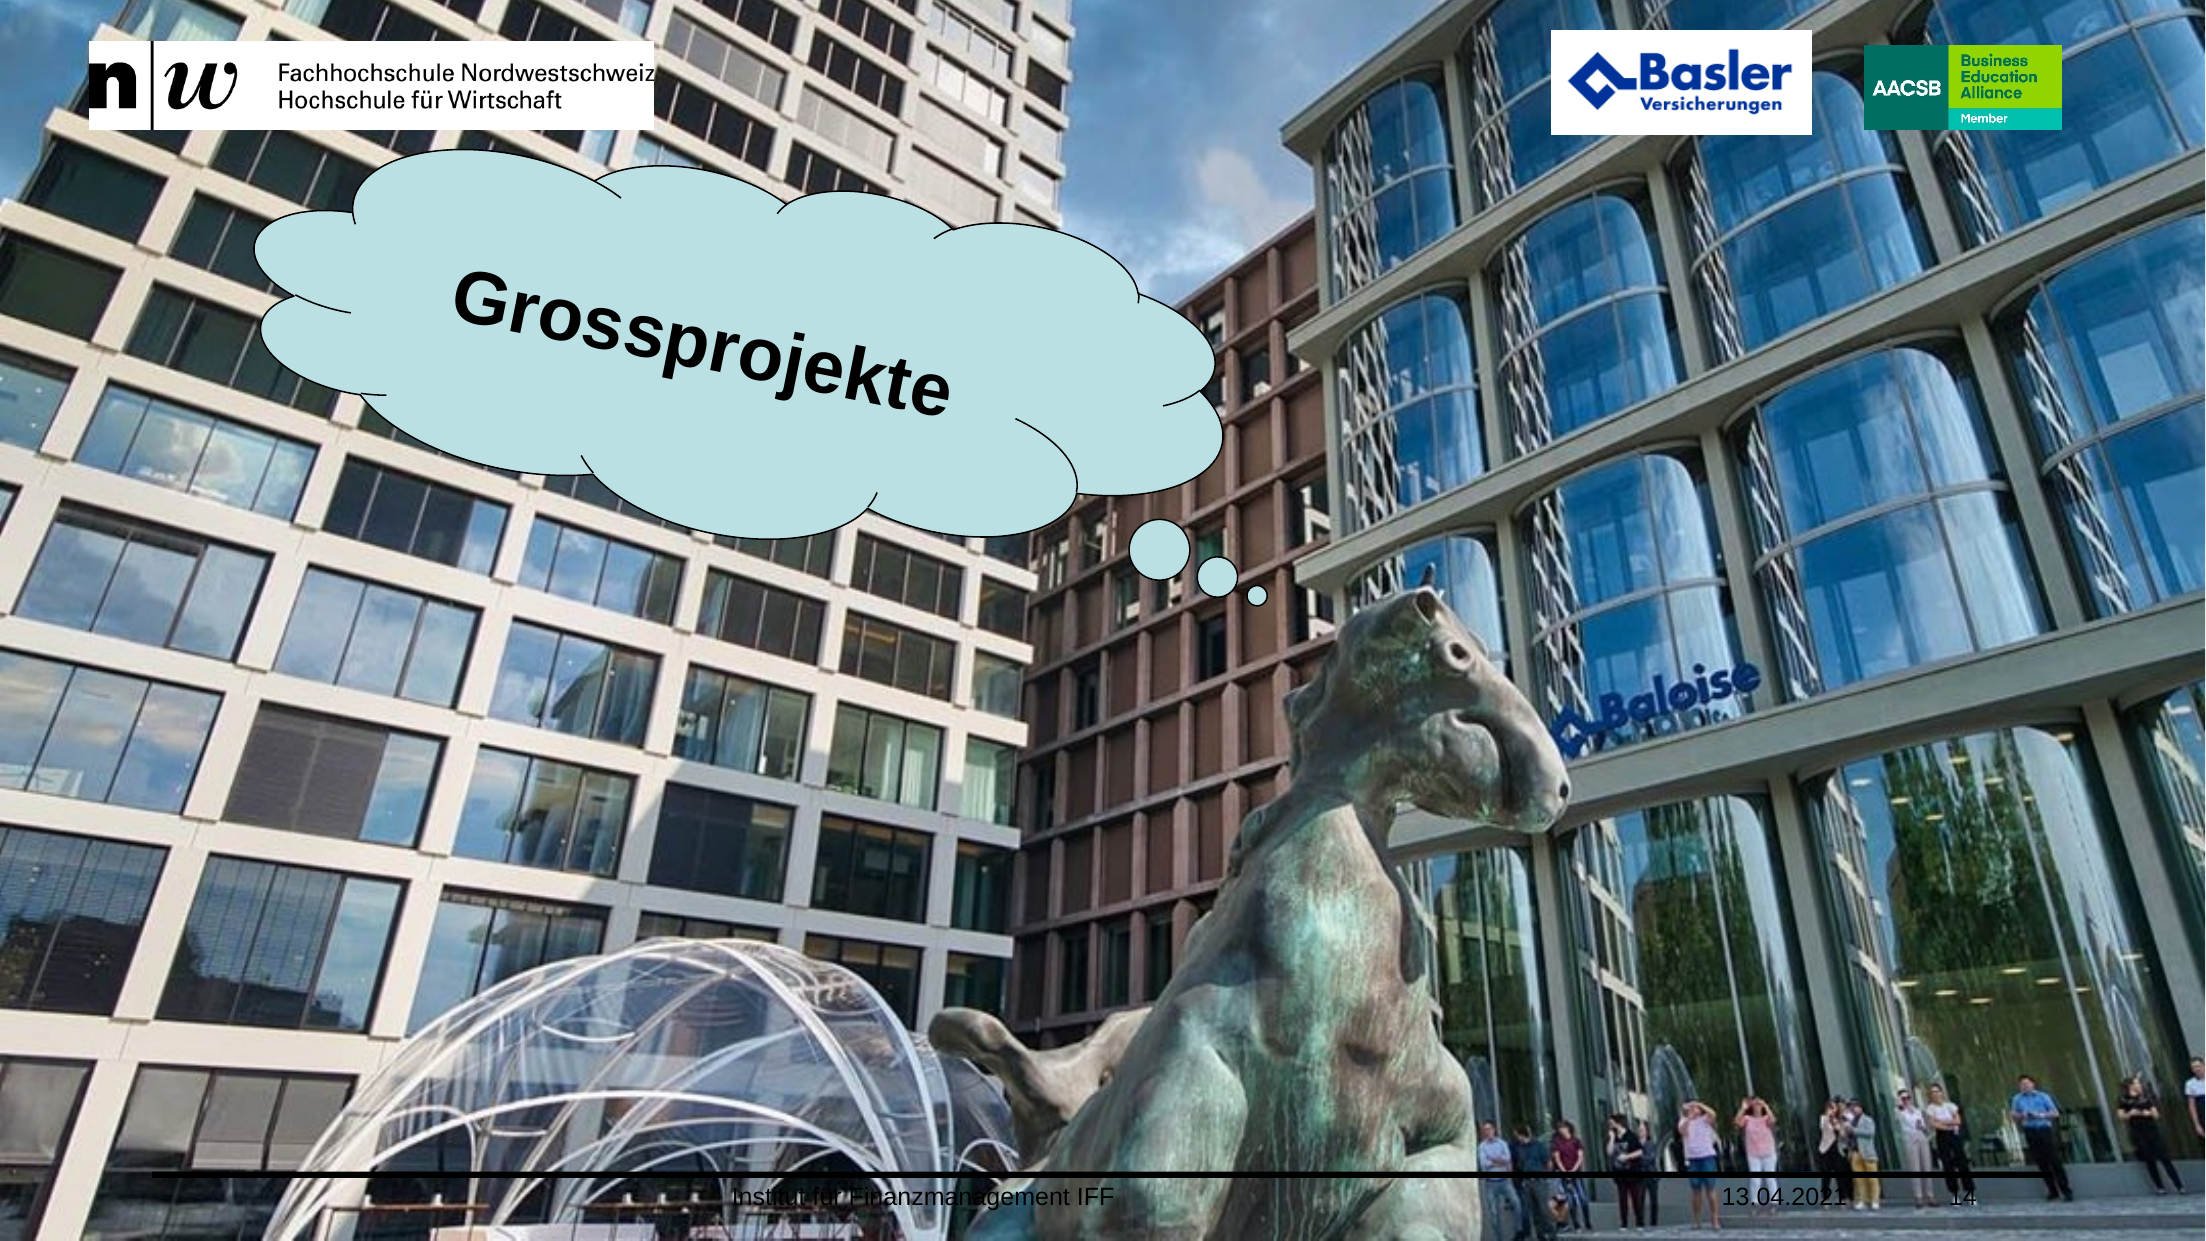

Grossprojekte
Institut für Finanzmanagement IFF
13.04.2021
14